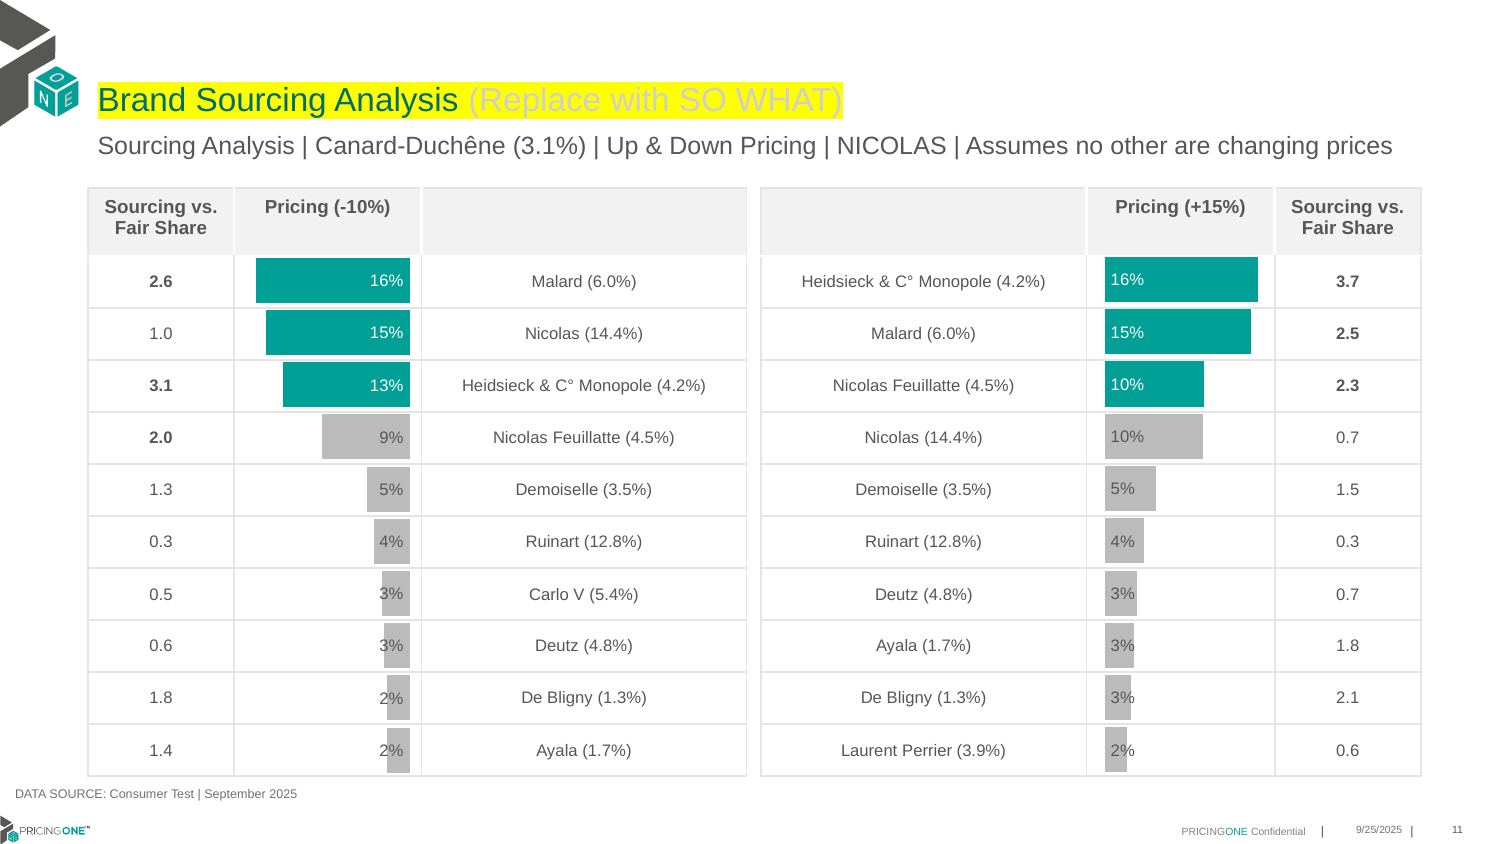

# Brand Sourcing Analysis (Replace with SO WHAT)
Sourcing Analysis | Canard-Duchêne (3.1%) | Up & Down Pricing | NICOLAS | Assumes no other are changing prices
| Sourcing vs. Fair Share | Pricing (-10%) |  |
| --- | --- | --- |
| 2.6 |  | Malard (6.0%) |
| 1.0 |  | Nicolas (14.4%) |
| 3.1 |  | Heidsieck & C° Monopole (4.2%) |
| 2.0 |  | Nicolas Feuillatte (4.5%) |
| 1.3 |  | Demoiselle (3.5%) |
| 0.3 |  | Ruinart (12.8%) |
| 0.5 |  | Carlo V (5.4%) |
| 0.6 |  | Deutz (4.8%) |
| 1.8 |  | De Bligny (1.3%) |
| 1.4 |  | Ayala (1.7%) |
|  | Pricing (+15%) | Sourcing vs. Fair Share |
| --- | --- | --- |
| Heidsieck & C° Monopole (4.2%) |  | 3.7 |
| Malard (6.0%) |  | 2.5 |
| Nicolas Feuillatte (4.5%) |  | 2.3 |
| Nicolas (14.4%) |  | 0.7 |
| Demoiselle (3.5%) |  | 1.5 |
| Ruinart (12.8%) |  | 0.3 |
| Deutz (4.8%) |  | 0.7 |
| Ayala (1.7%) |  | 1.8 |
| De Bligny (1.3%) |  | 2.1 |
| Laurent Perrier (3.9%) |  | 0.6 |

### Chart

| Category | Canard-Duchêne (3.1%) |
|---|---|
| Heidsieck & C° Monopole (4.2%) | 0.16151541394058308 |
| Malard (6.0%) | 0.15421777405278594 |
| Nicolas Feuillatte (4.5%) | 0.10446594729370248 |
| Nicolas (14.4%) | 0.1036001240179905 |
| Demoiselle (3.5%) | 0.053948232334387676 |
| Ruinart (12.8%) | 0.04144001353554293 |
| Deutz (4.8%) | 0.03368688220507122 |
| Ayala (1.7%) | 0.03117434926891071 |
| De Bligny (1.3%) | 0.027957087818707982 |
| Laurent Perrier (3.9%) | 0.023527715673400375 |

### Chart

| Category | Canard-Duchêne (3.1%) |
|---|---|
| Malard (6.0%) | 0.16210112624687587 |
| Nicolas (14.4%) | 0.15159192198262336 |
| Heidsieck & C° Monopole (4.2%) | 0.13339054968519512 |
| Nicolas Feuillatte (4.5%) | 0.09246661319672266 |
| Demoiselle (3.5%) | 0.04577851247302734 |
| Ruinart (12.8%) | 0.03846623044382088 |
| Carlo V (5.4%) | 0.029994876075742468 |
| Deutz (4.8%) | 0.027887946708576108 |
| De Bligny (1.3%) | 0.024282380233766263 |
| Ayala (1.7%) | 0.02386346358032049 |
DATA SOURCE: Consumer Test | September 2025

9/25/2025
11